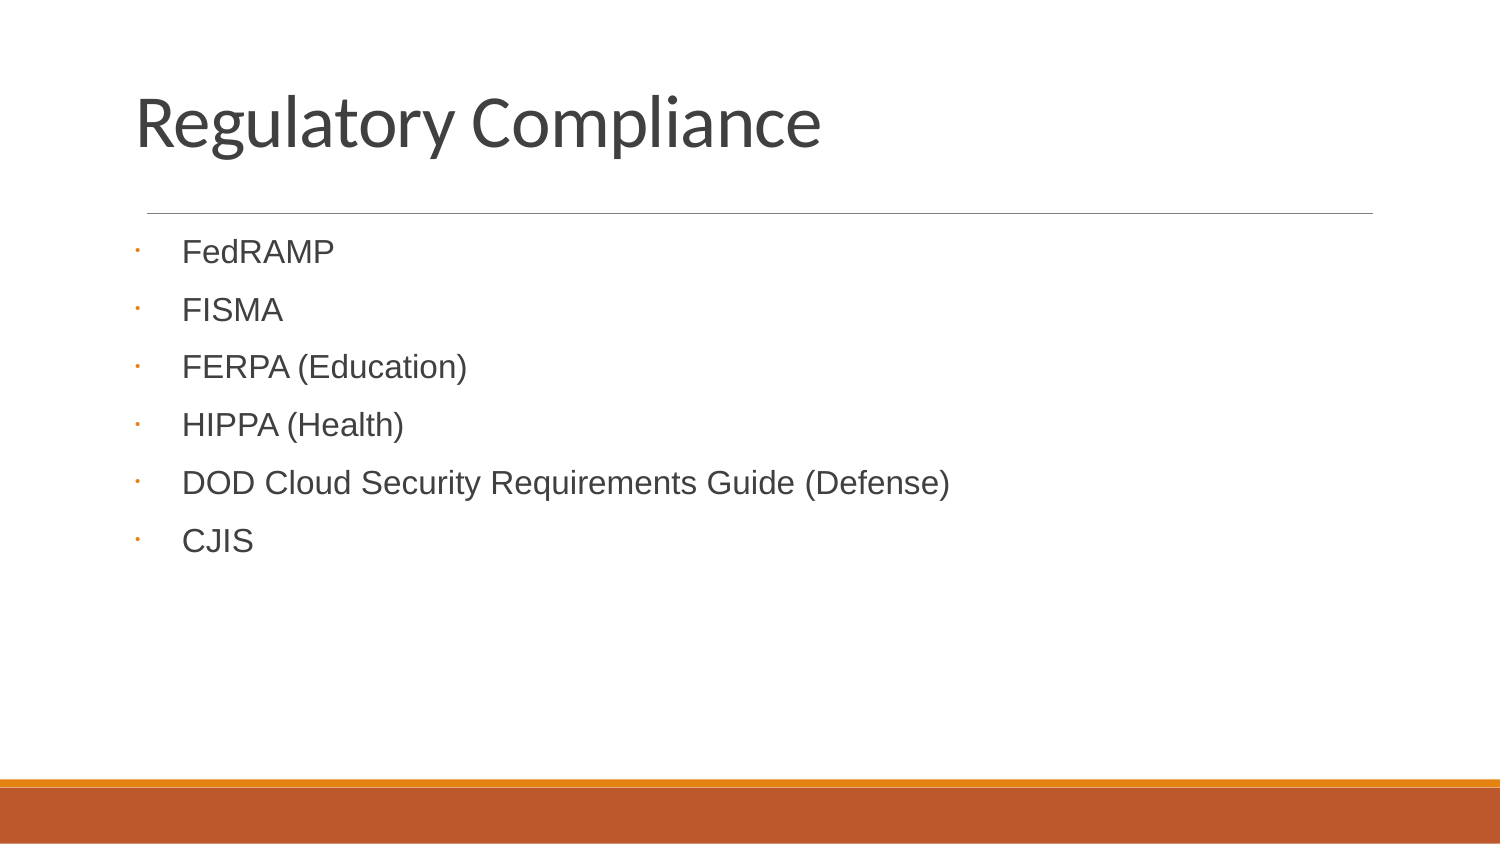

# Regulatory Compliance
FedRAMP
FISMA
FERPA (Education)
HIPPA (Health)
DOD Cloud Security Requirements Guide (Defense)
CJIS